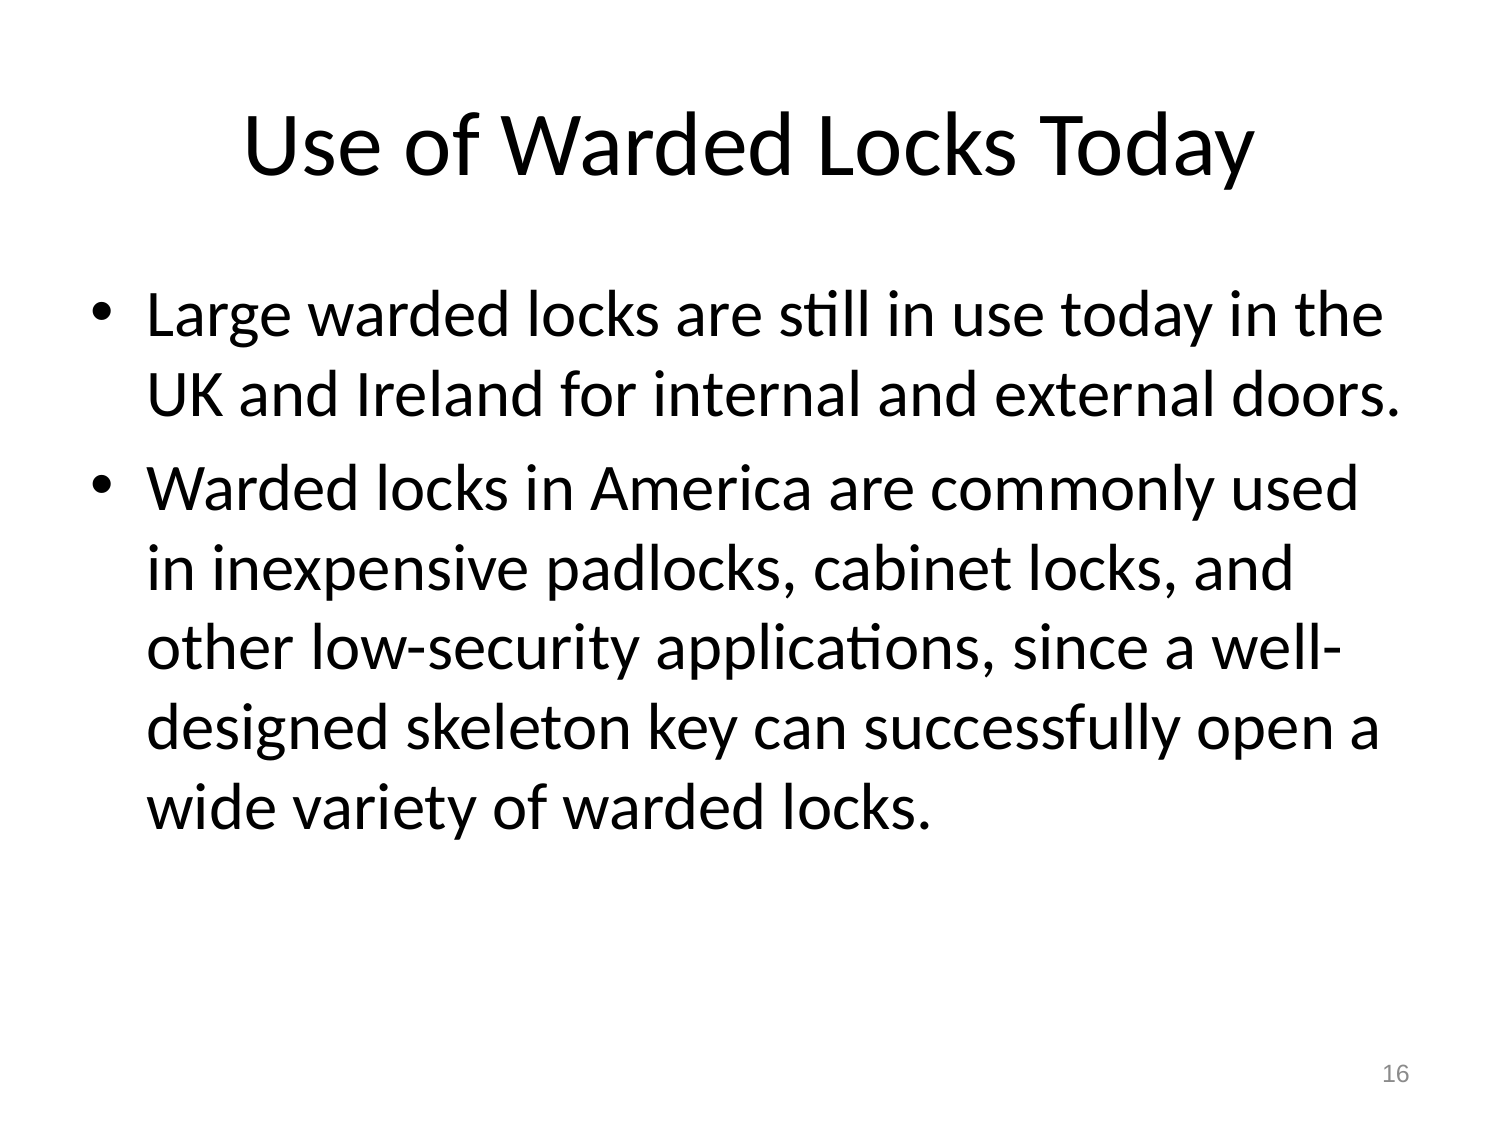

# Use of Warded Locks Today
Large warded locks are still in use today in the UK and Ireland for internal and external doors.
Warded locks in America are commonly used in inexpensive padlocks, cabinet locks, and other low-security applications, since a well-designed skeleton key can successfully open a wide variety of warded locks.
16